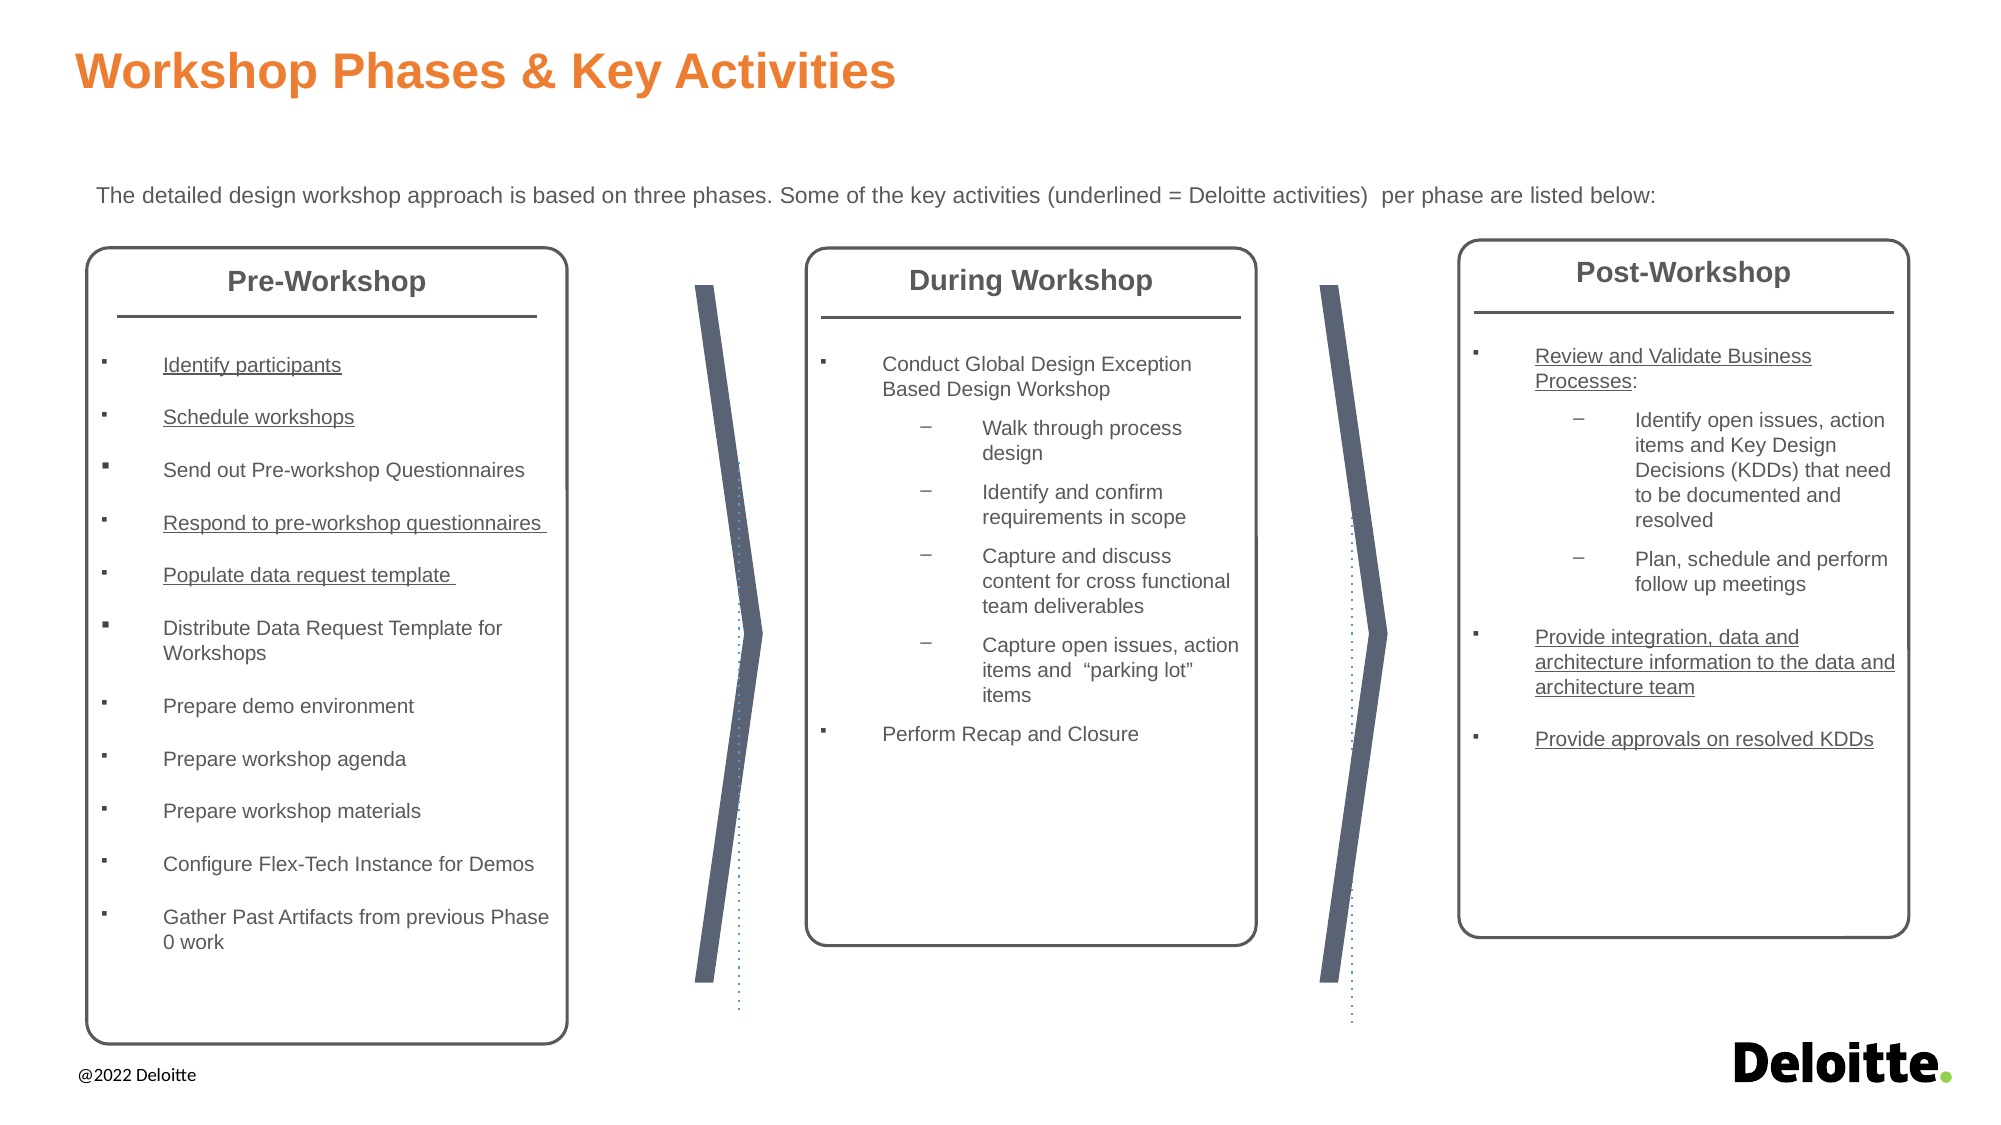

# Workshop Phases & Key Activities
The detailed design workshop approach is based on three phases. Some of the key activities (underlined = Deloitte activities)  per phase are listed below:
Post-Workshop

Review and Validate Business Processes:
Identify open issues, action items and Key Design Decisions (KDDs) that need to be documented and resolved
Plan, schedule and perform follow up meetings
Provide integration, data and architecture information to the data and architecture team
Provide approvals on resolved KDDs

Pre-Workshop

Identify participants
Schedule workshops
Send out Pre-workshop Questionnaires
Respond to pre-workshop questionnaires
Populate data request template
Distribute Data Request Template for Workshops
Prepare demo environment
Prepare workshop agenda
Prepare workshop materials
Configure Flex-Tech Instance for Demos
Gather Past Artifacts from previous Phase 0 work

During Workshop

Conduct Global Design Exception Based Design Workshop
Walk through process design
Identify and confirm requirements in scope
Capture and discuss content for cross functional team deliverables
Capture open issues, action items and  “parking lot” items
Perform Recap and Closure